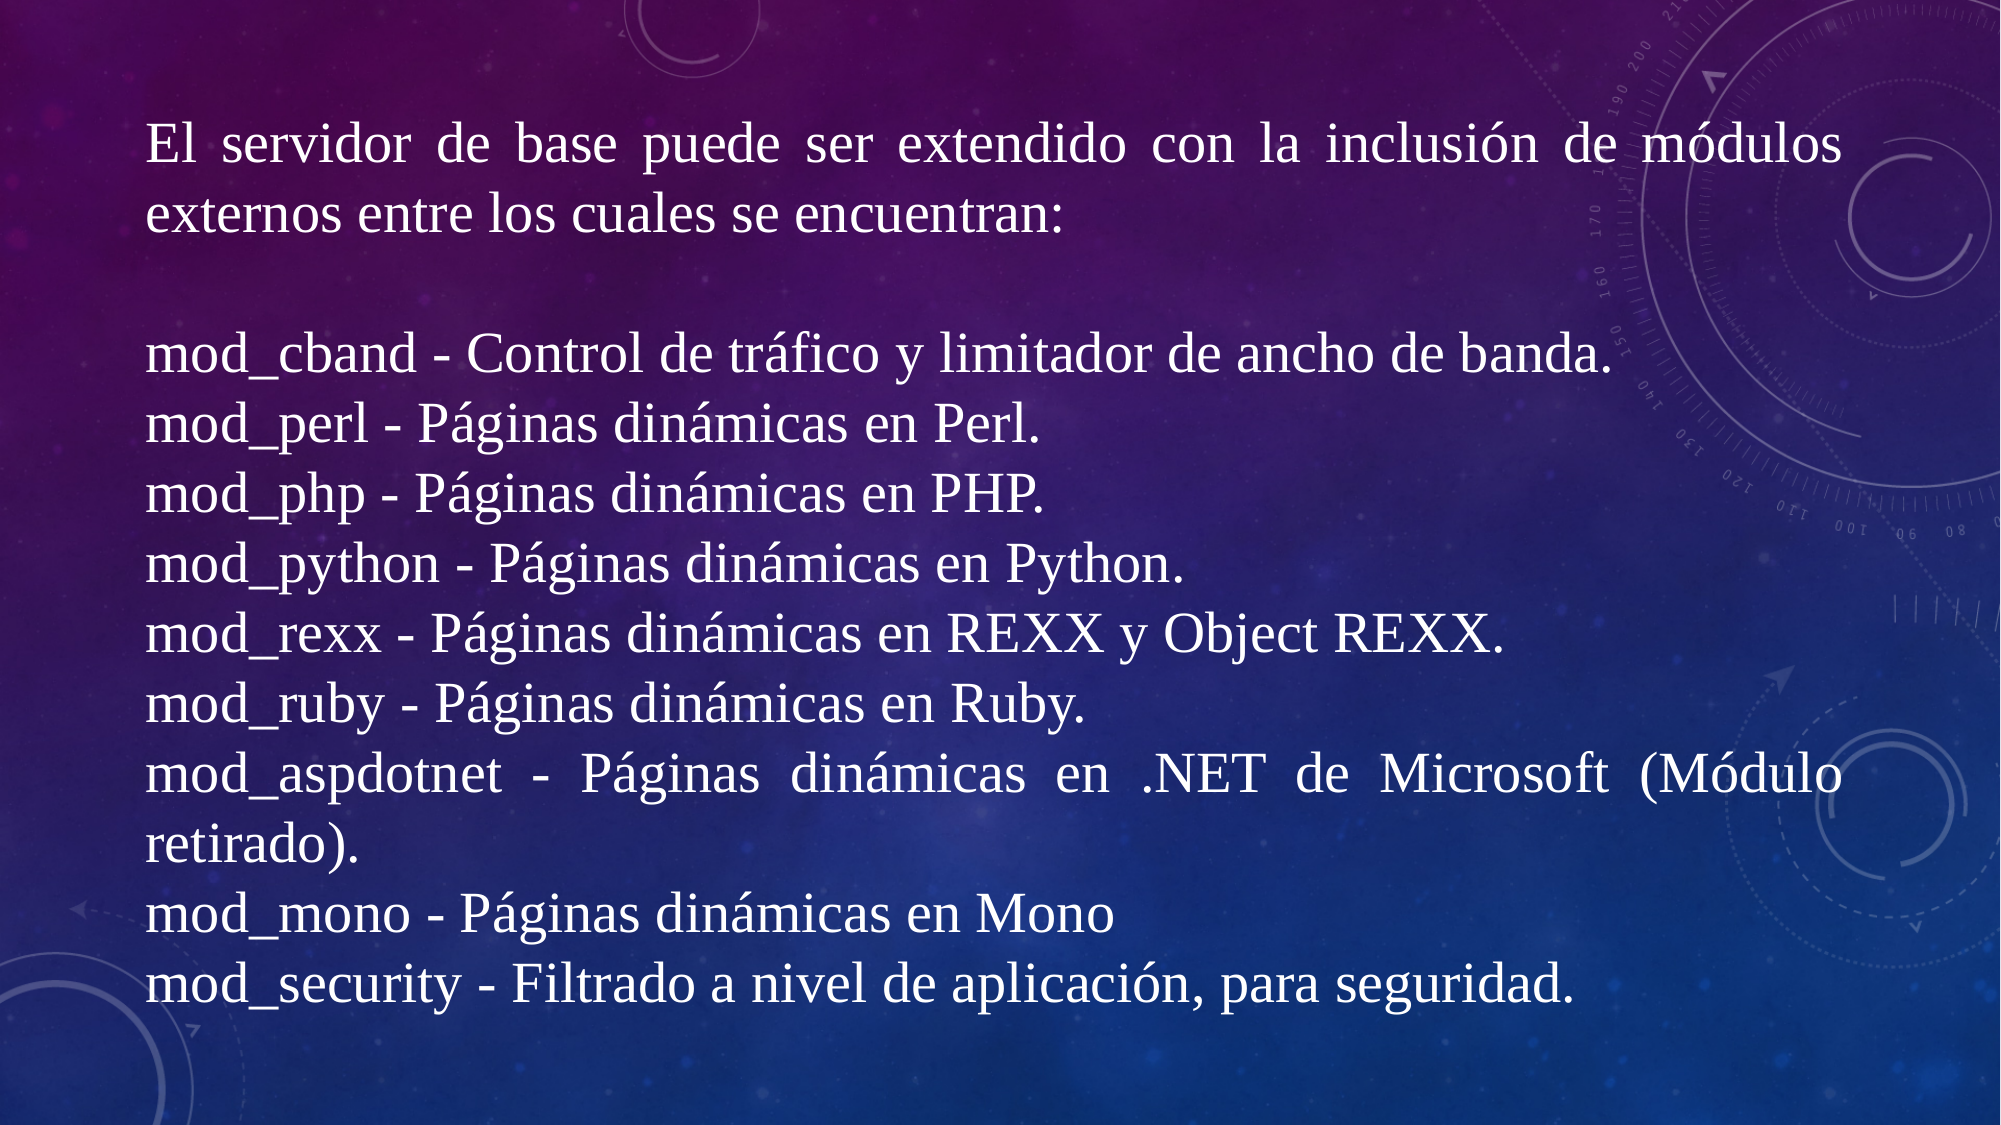

El servidor de base puede ser extendido con la inclusión de módulos externos entre los cuales se encuentran:

mod_cband - Control de tráfico y limitador de ancho de banda.
mod_perl - Páginas dinámicas en Perl.
mod_php - Páginas dinámicas en PHP.
mod_python - Páginas dinámicas en Python.
mod_rexx - Páginas dinámicas en REXX y Object REXX.
mod_ruby - Páginas dinámicas en Ruby.
mod_aspdotnet - Páginas dinámicas en .NET de Microsoft (Módulo retirado).
mod_mono - Páginas dinámicas en Mono
mod_security - Filtrado a nivel de aplicación, para seguridad.